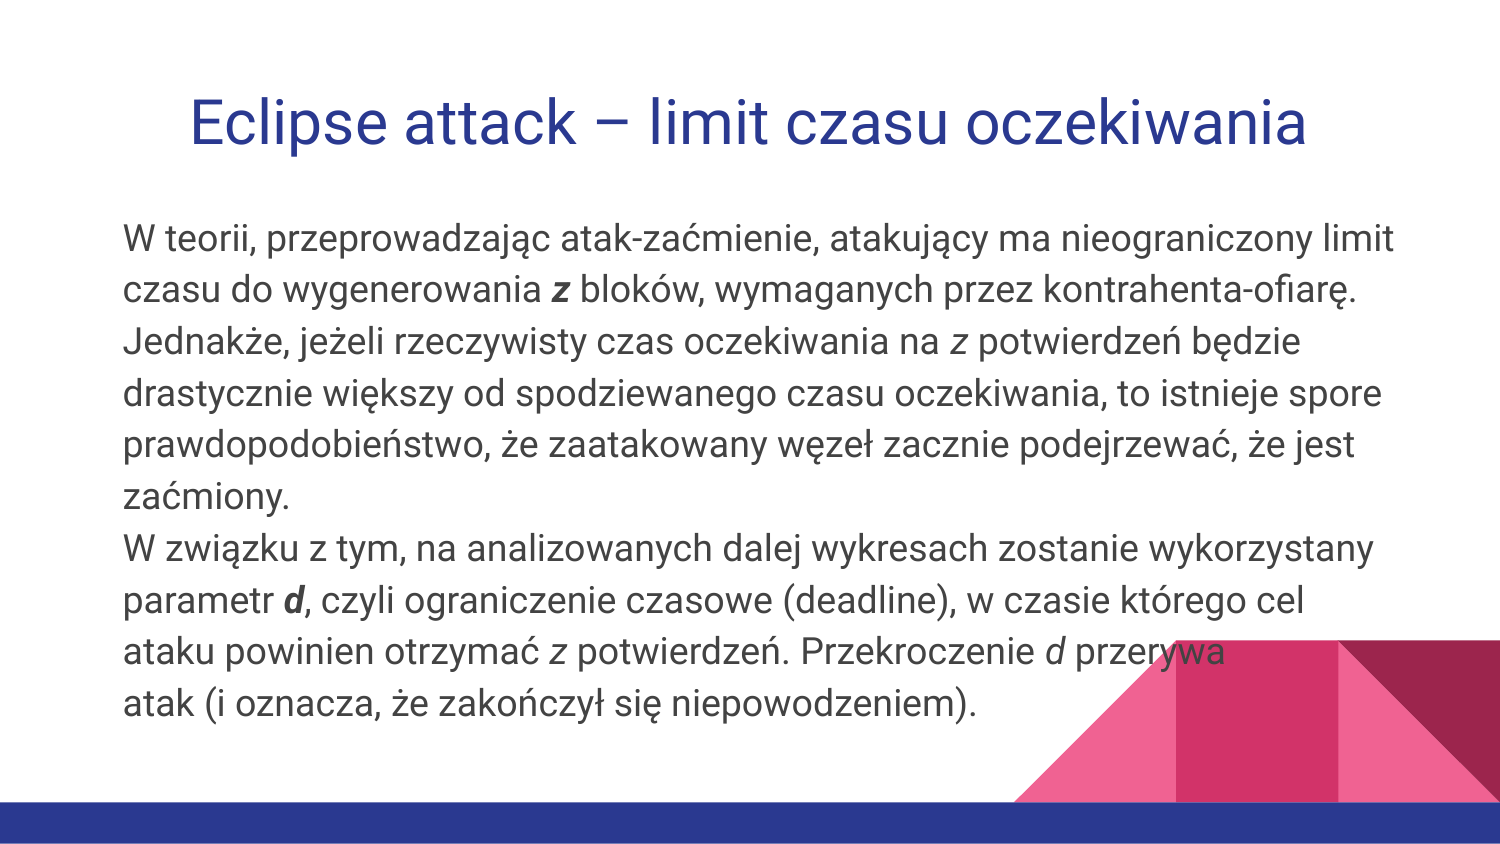

# Eclipse attack – limit czasu oczekiwania
W teorii, przeprowadzając atak-zaćmienie, atakujący ma nieograniczony limit czasu do wygenerowania z bloków, wymaganych przez kontrahenta-ofiarę. Jednakże, jeżeli rzeczywisty czas oczekiwania na z potwierdzeń będzie drastycznie większy od spodziewanego czasu oczekiwania, to istnieje spore prawdopodobieństwo, że zaatakowany węzeł zacznie podejrzewać, że jest zaćmiony.
W związku z tym, na analizowanych dalej wykresach zostanie wykorzystany parametr d, czyli ograniczenie czasowe (deadline), w czasie którego cel ataku powinien otrzymać z potwierdzeń. Przekroczenie d przerywa
atak (i oznacza, że zakończył się niepowodzeniem).